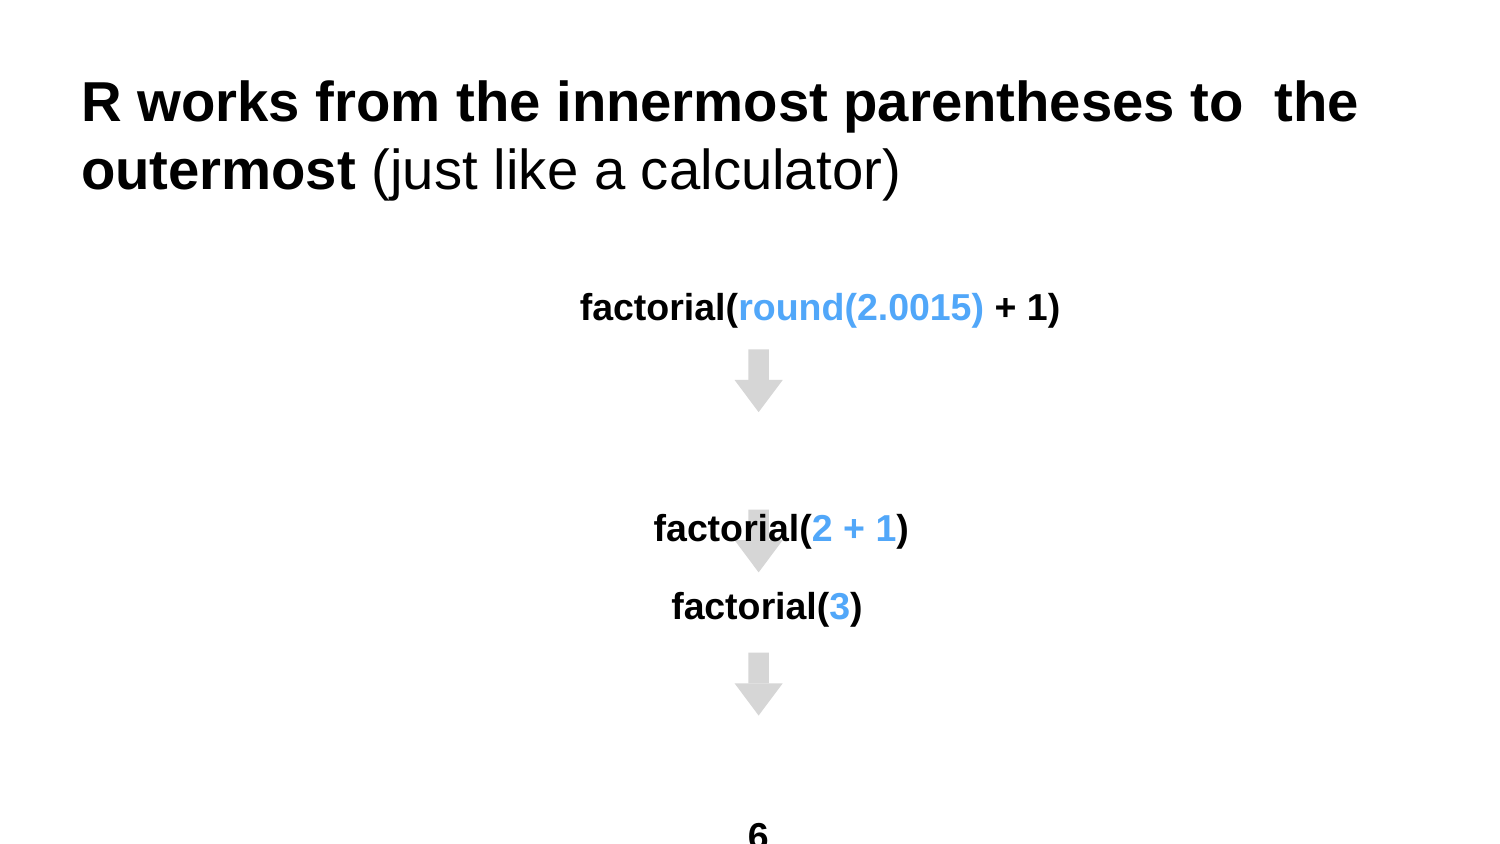

R works from the innermost parentheses to  the outermost (just like a calculator)
factorial(round(2.0015) + 1)

factorial(2 + 1)

factorial(3)

6